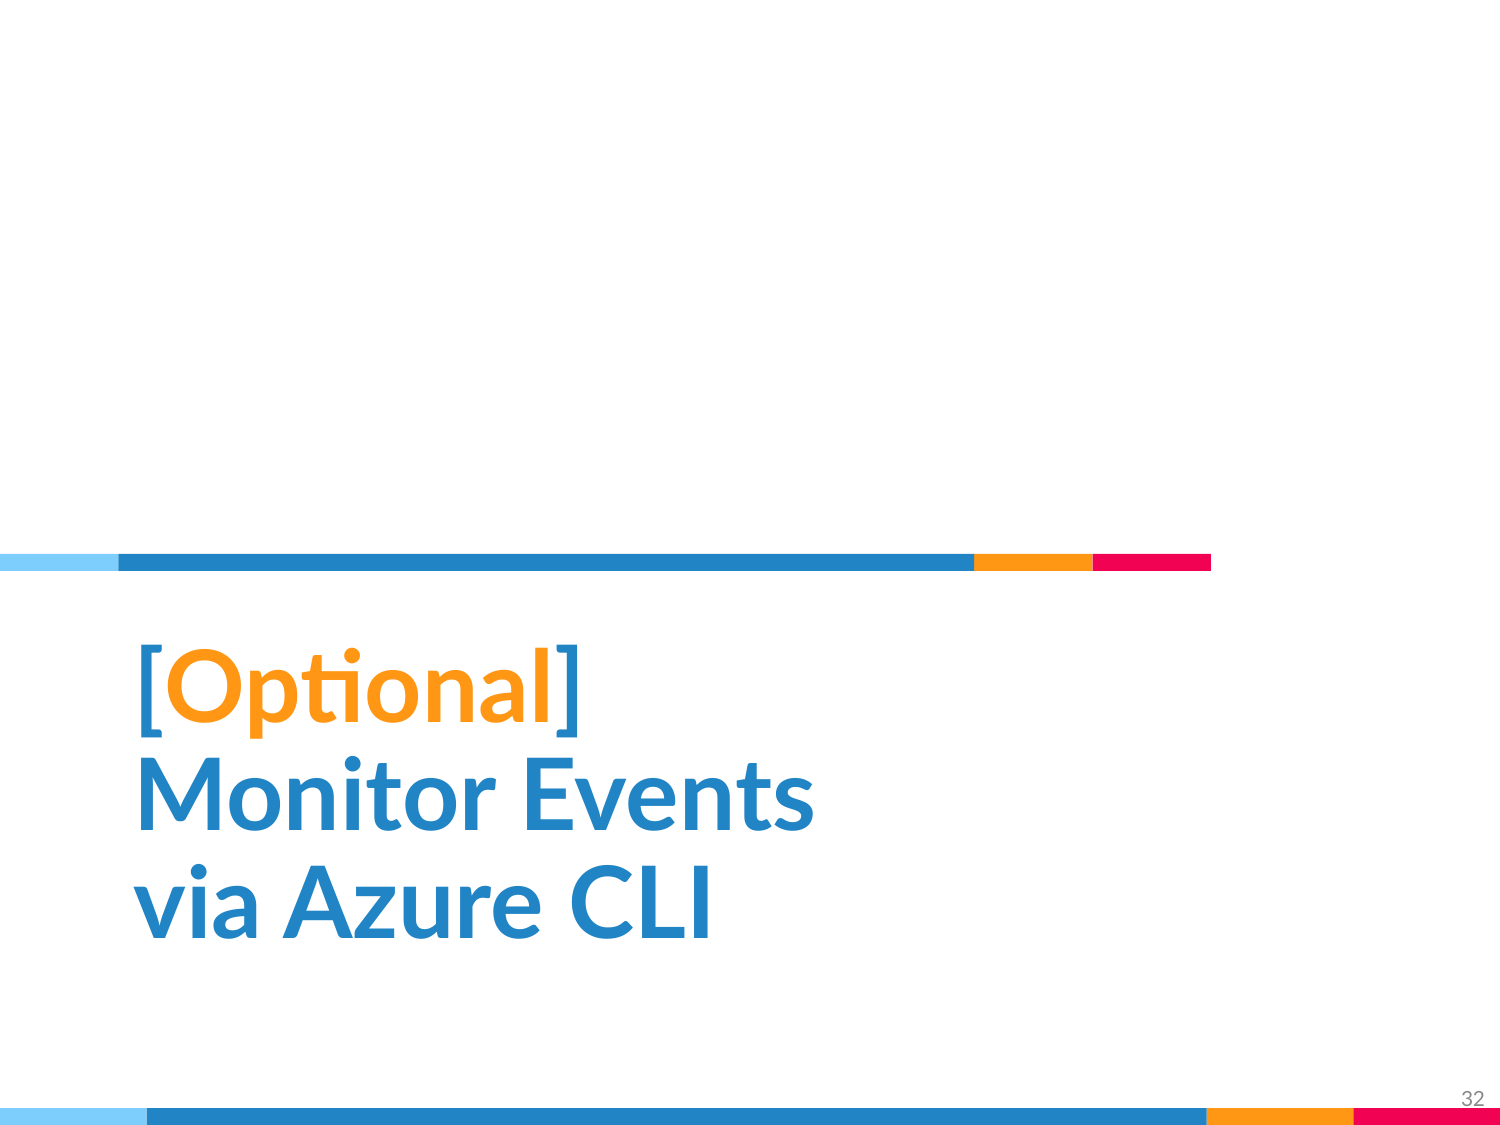

# [Optional] Monitor Events via Azure CLI
32